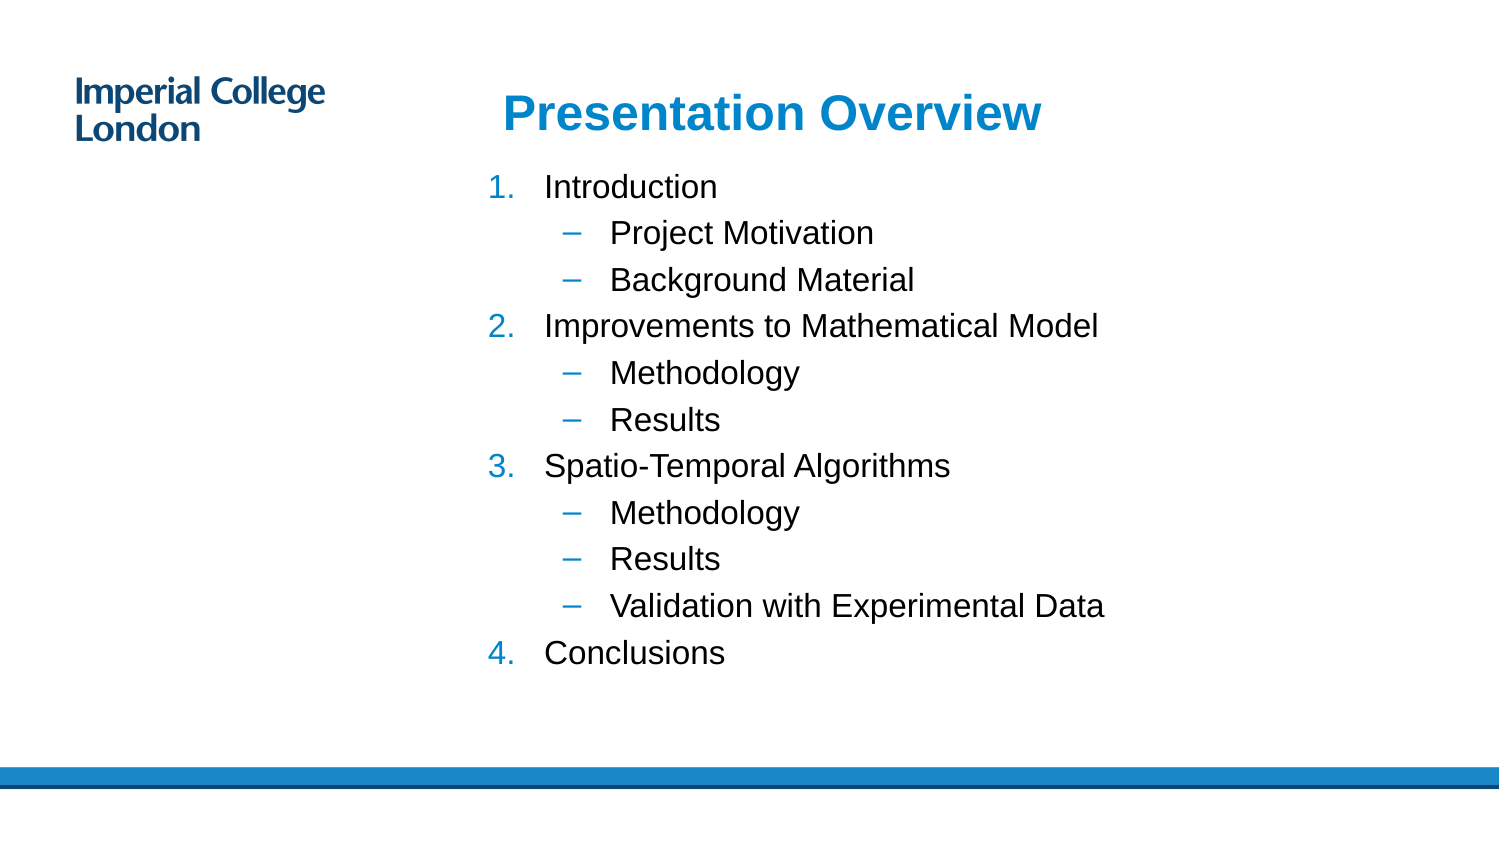

# Presentation Overview
Introduction
Project Motivation
Background Material
Improvements to Mathematical Model
Methodology
Results
Spatio-Temporal Algorithms
Methodology
Results
Validation with Experimental Data
Conclusions